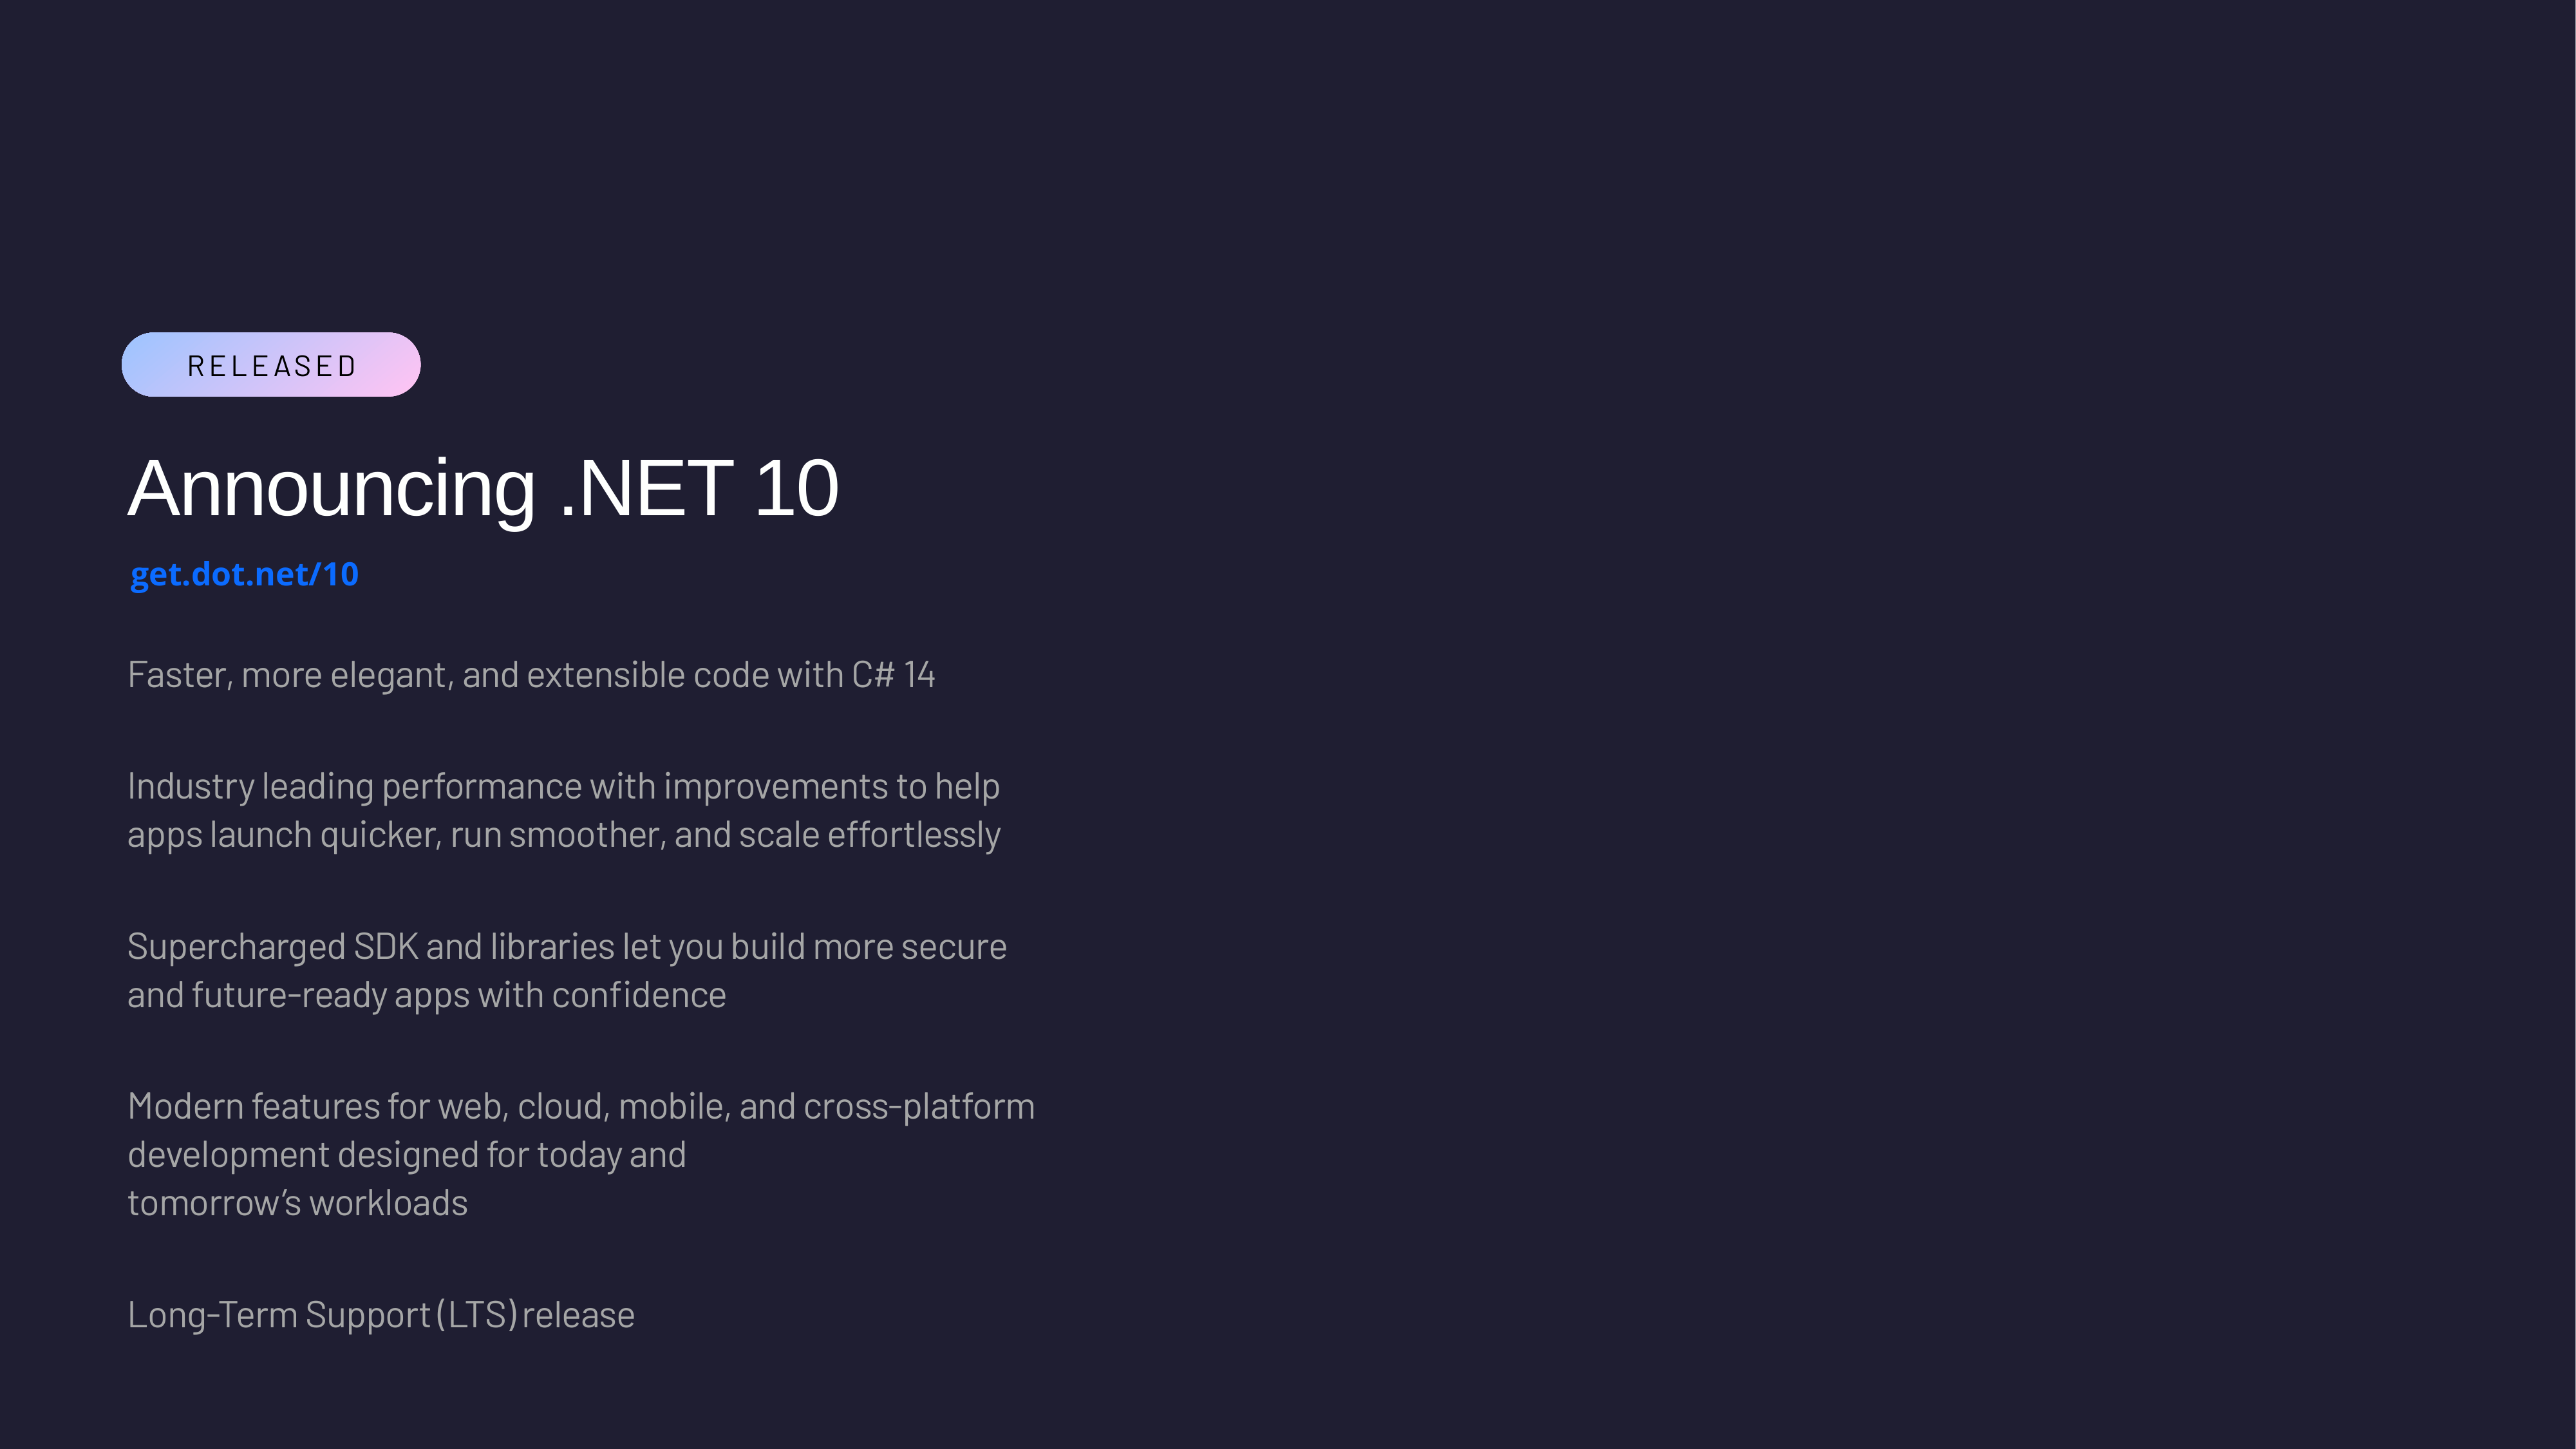

RELEASED
Announcing .NET 10
get.dot.net/10
Faster, more elegant, and extensible code with C# 14

Industry leading performance with improvements to help apps launch quicker, run smoother, and scale effortlessly

Supercharged SDK and libraries let you build more secure and future-ready apps with confidence

Modern features for web, cloud, mobile, and cross-platform development designed for today and
tomorrow’s workloads

Long-Term Support (LTS) release